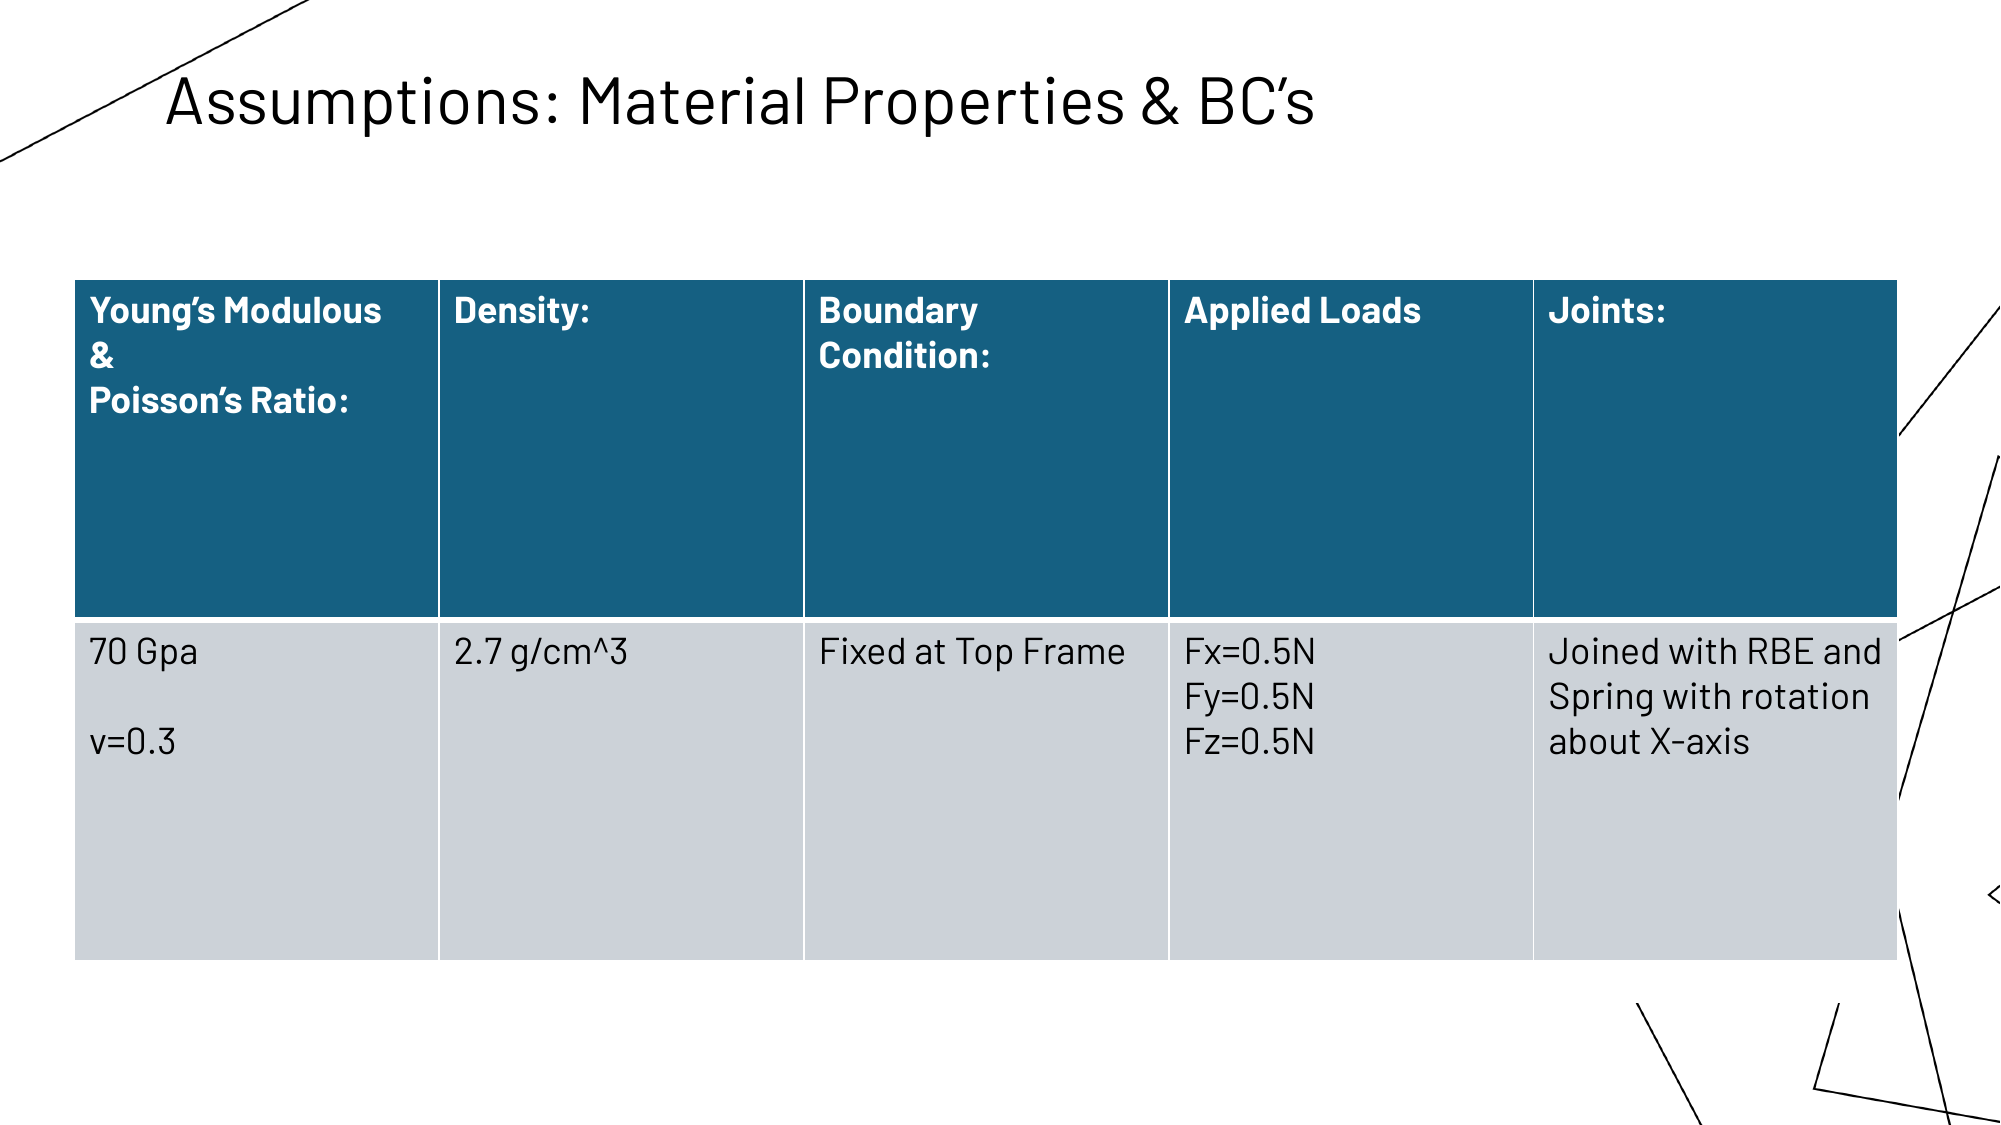

# Assumptions: Material Properties & BC’s
| Young’s Modulous & Poisson’s Ratio: | Density: | Boundary Condition: | Applied Loads | Joints: |
| --- | --- | --- | --- | --- |
| 70 Gpa v=0.3 | 2.7 g/cm^3 | Fixed at Top Frame | Fx=0.5N Fy=0.5N Fz=0.5N | Joined with RBE and Spring with rotation about X-axis |